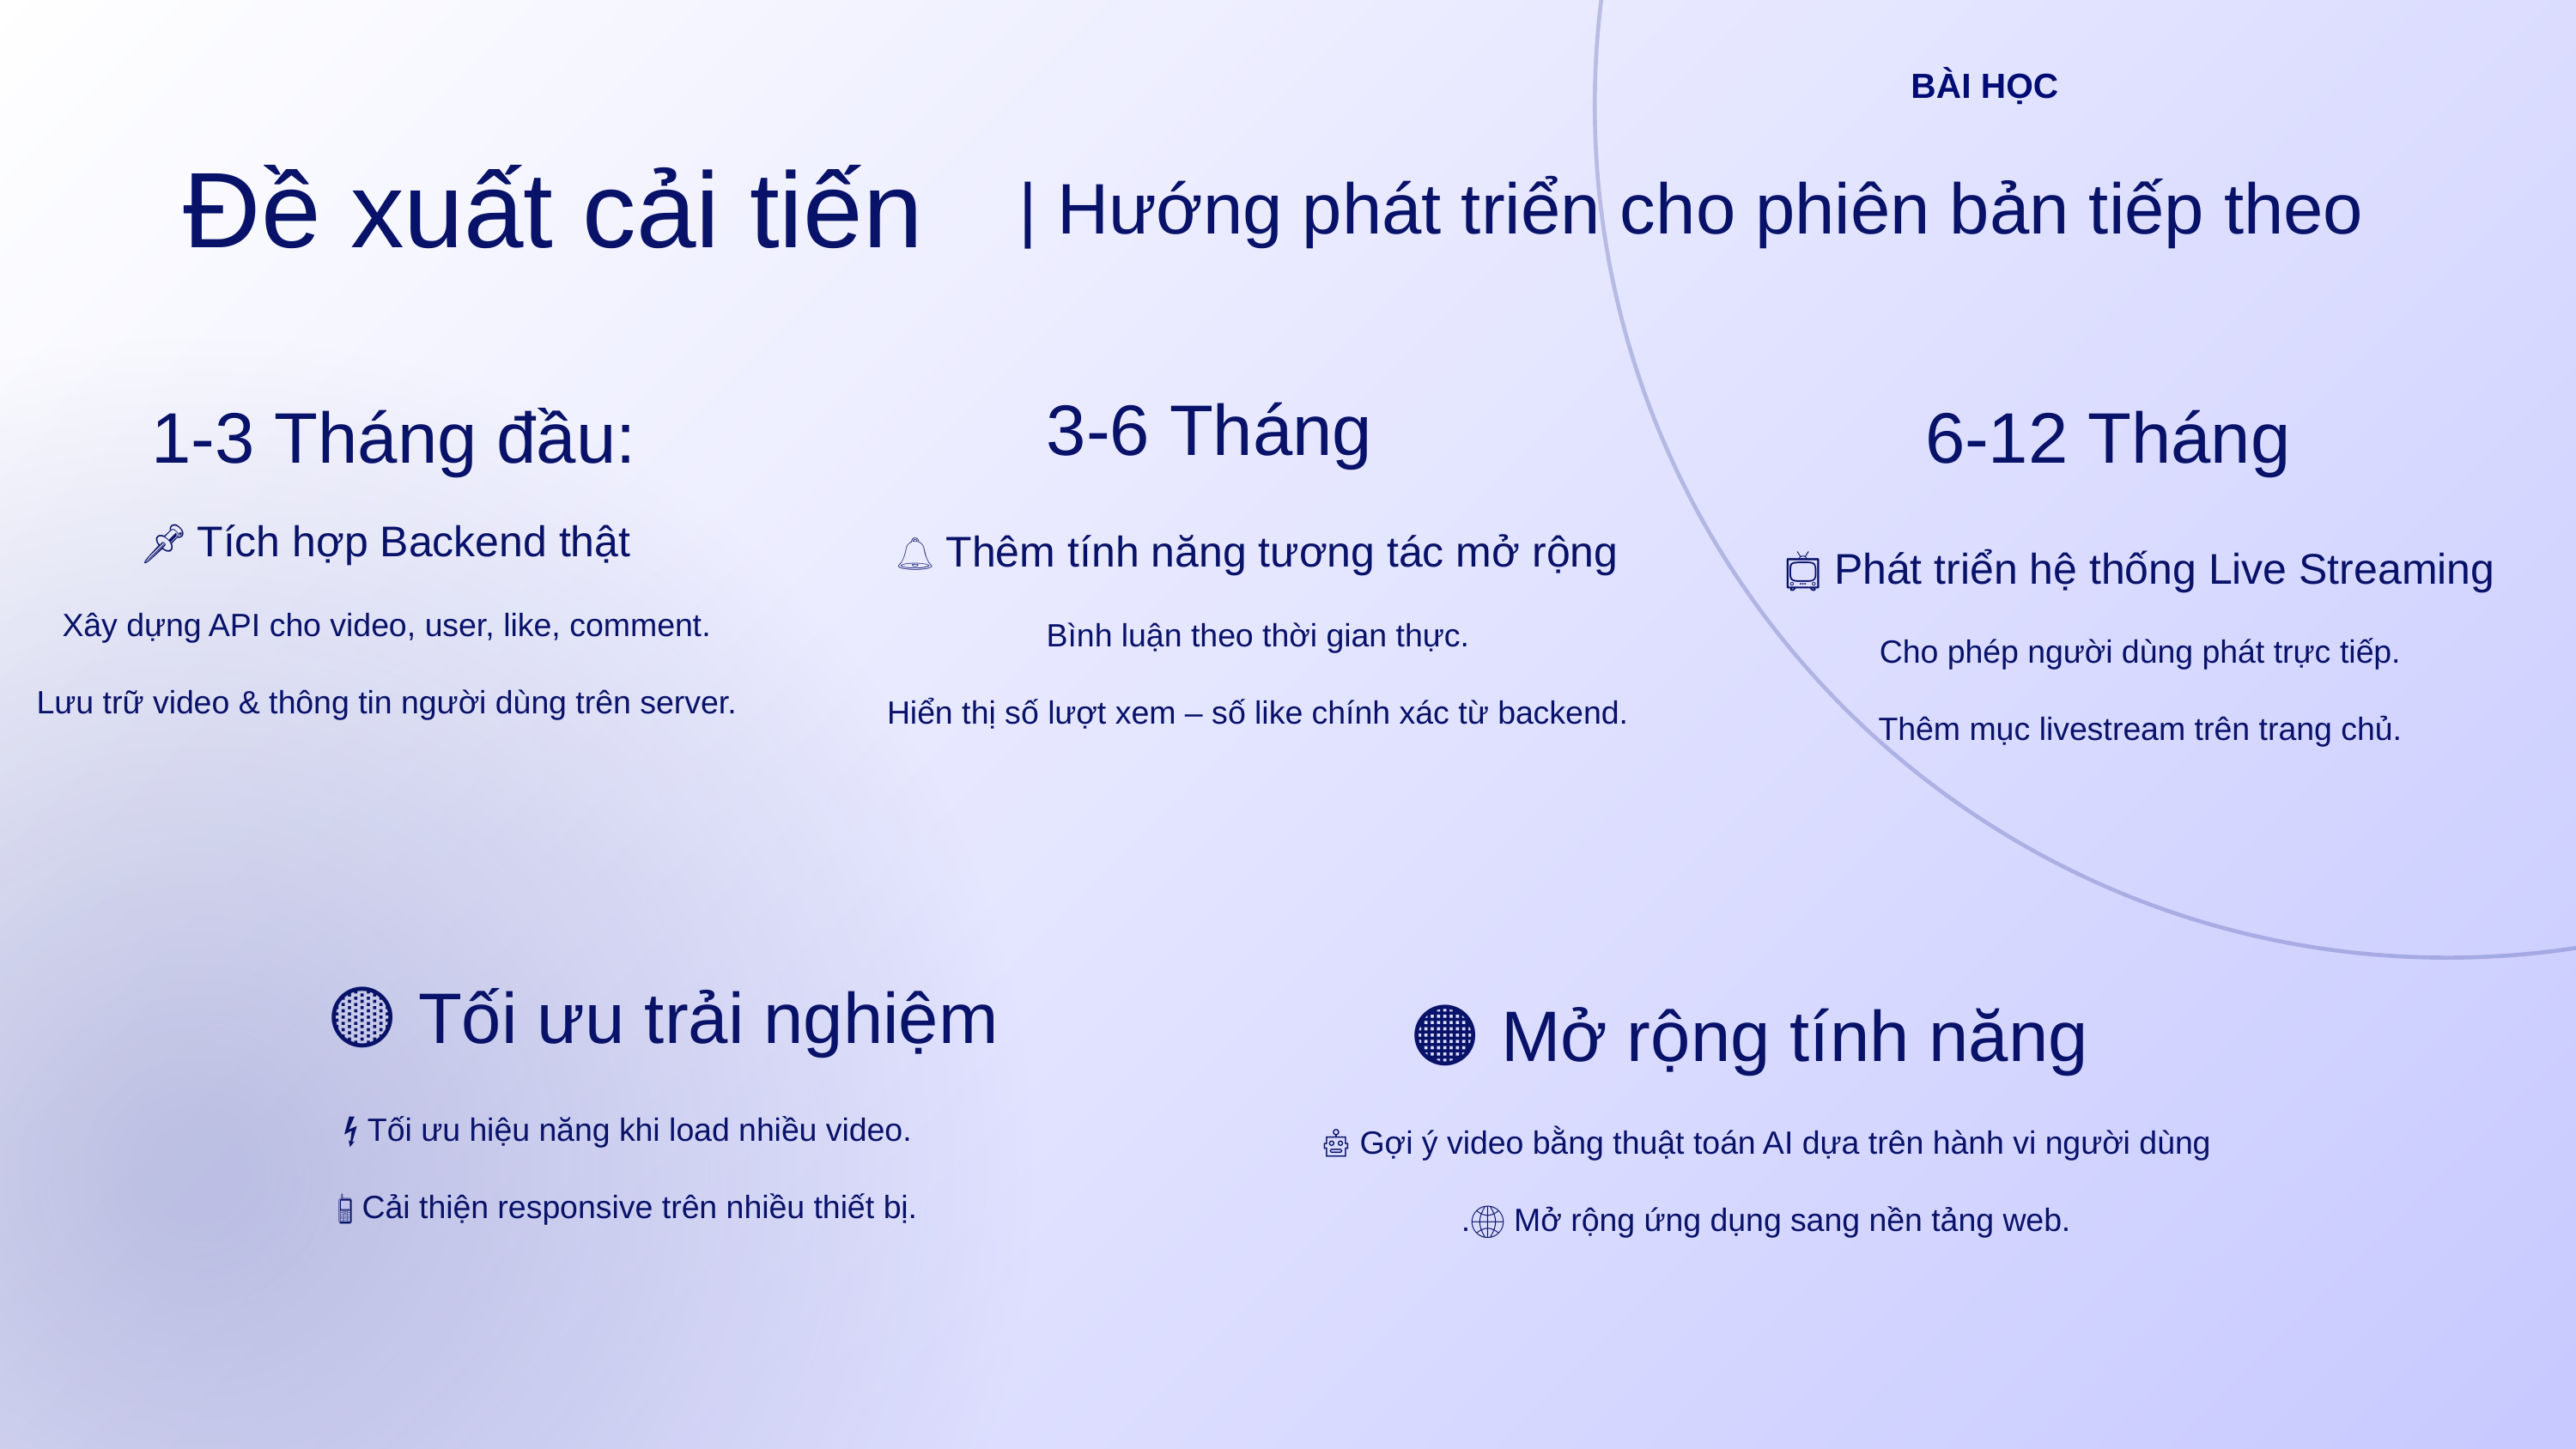

BÀI HỌC

Đề xuất cải tiến
| Hướng phát triển cho phiên bản tiếp theo

3-6 Tháng
1-3 Tháng đầu:
6-12 Tháng
📌 Tích hợp Backend thật
Xây dựng API cho video, user, like, comment.
Lưu trữ video & thông tin người dùng trên server.
🔔 Thêm tính năng tương tác mở rộng
Bình luận theo thời gian thực.
Hiển thị số lượt xem – số like chính xác từ backend.
📺 Phát triển hệ thống Live Streaming
Cho phép người dùng phát trực tiếp.
Thêm mục livestream trên trang chủ.
🟡 Tối ưu trải nghiệm
🟠 Mở rộng tính năng
⚡ Tối ưu hiệu năng khi load nhiều video.
📱 Cải thiện responsive trên nhiều thiết bị.
🤖 Gợi ý video bằng thuật toán AI dựa trên hành vi người dùng
.🌐 Mở rộng ứng dụng sang nền tảng web.